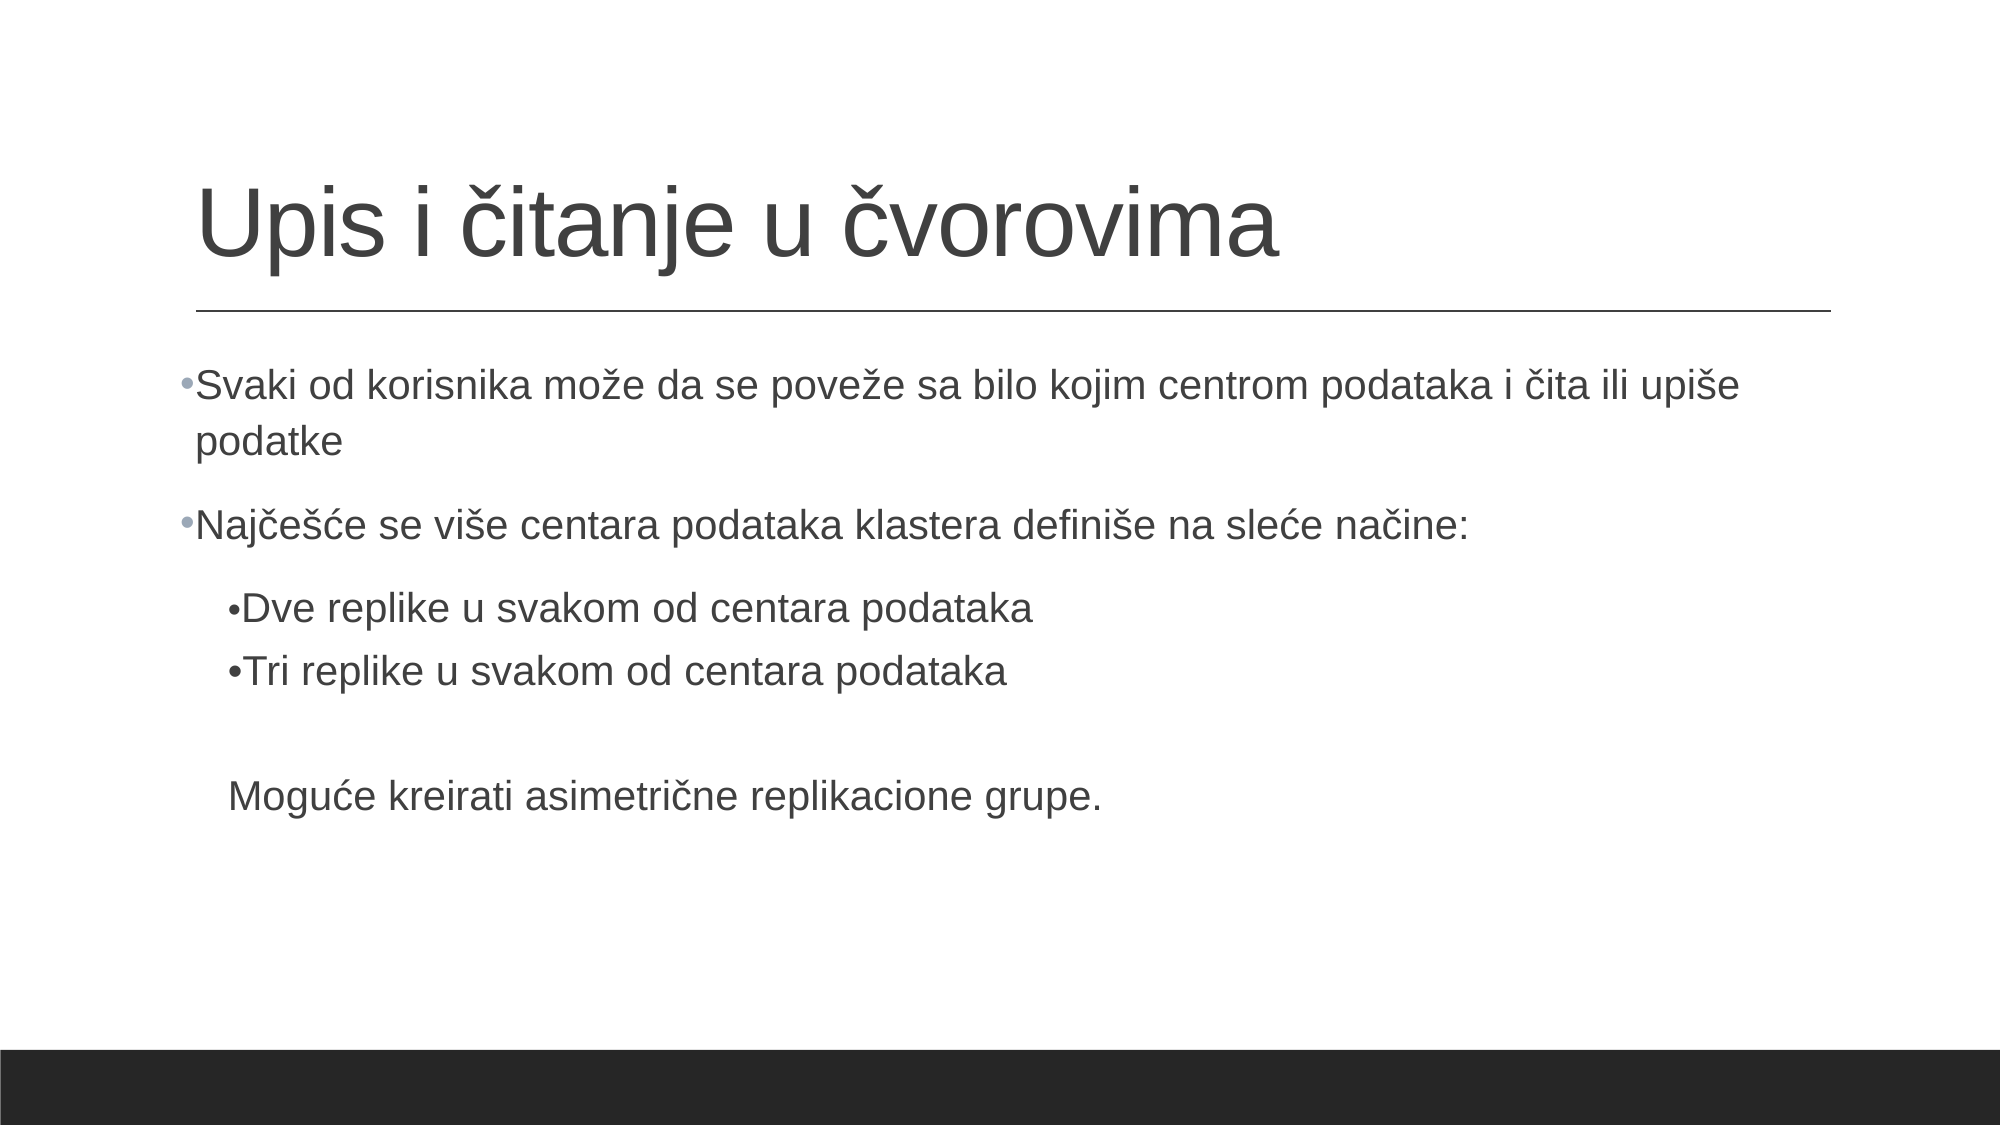

# Upis i čitanje u čvorovima
Svaki od korisnika može da se poveže sa bilo kojim centrom podataka i čita ili upiše podatke
Najčešće se više centara podataka klastera definiše na sleće načine:
•Dve replike u svakom od centara podataka
•Tri replike u svakom od centara podataka

Moguće kreirati asimetrične replikacione grupe.